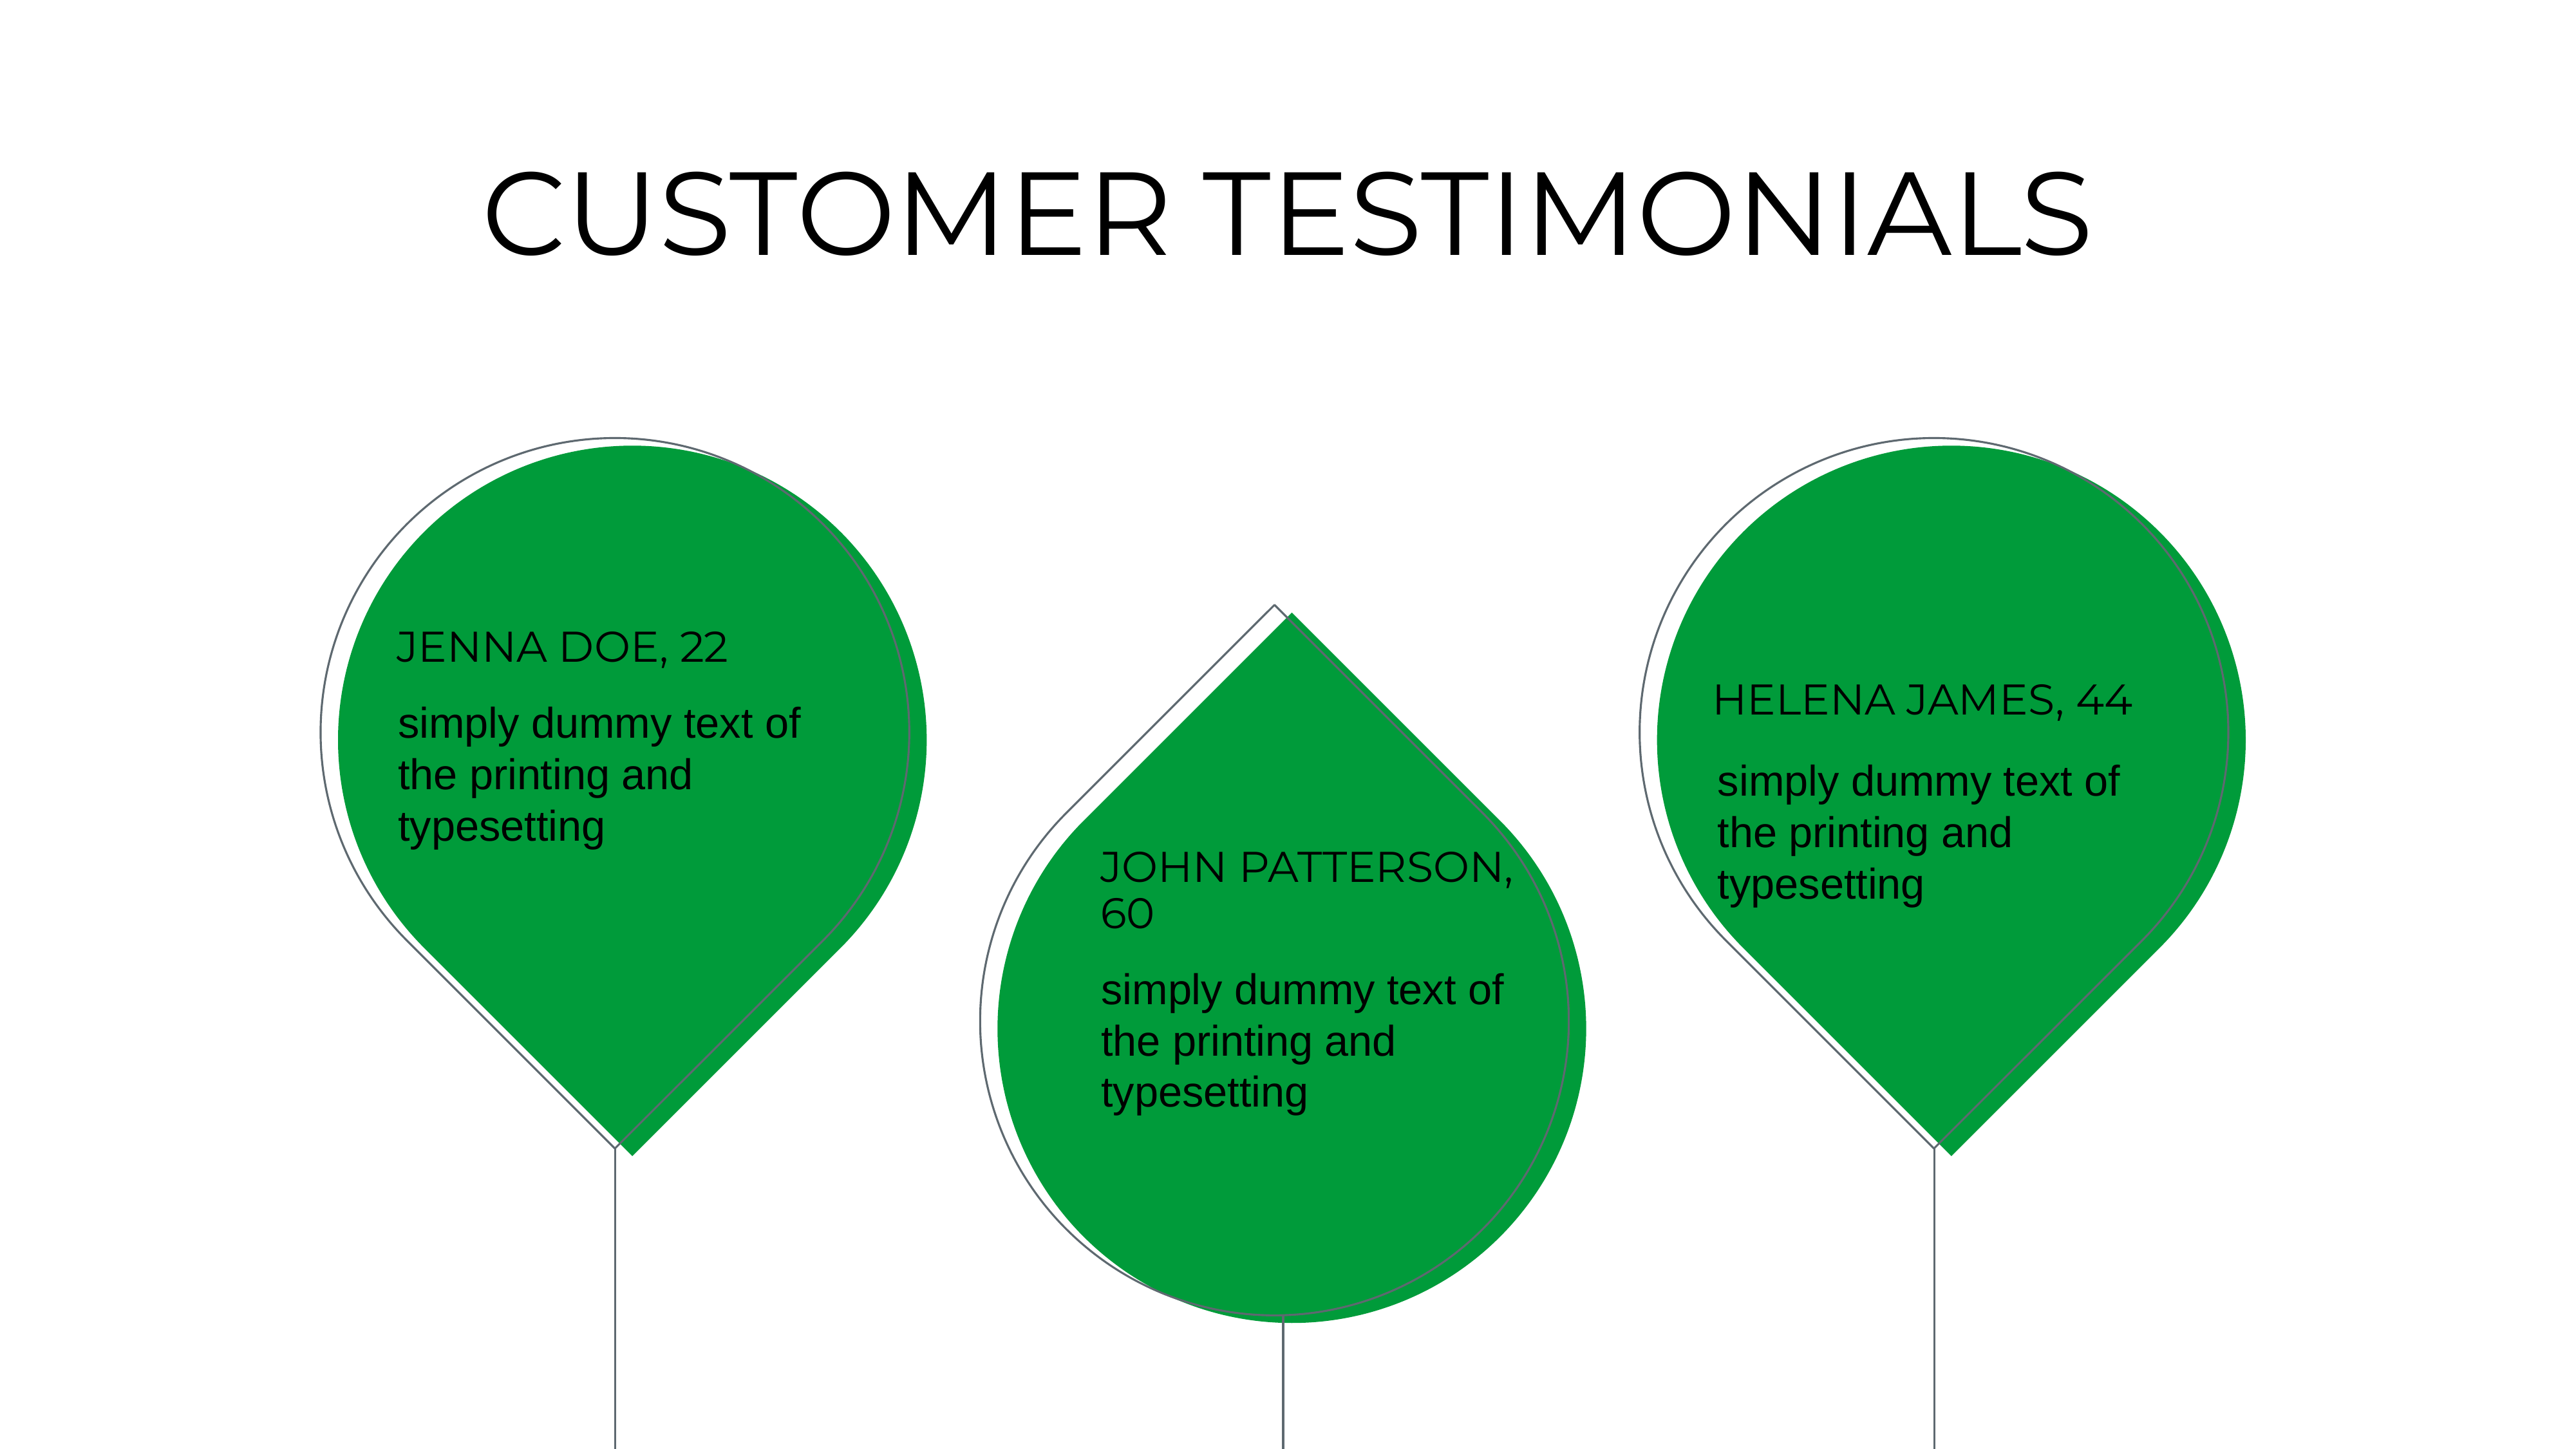

# CUSTOMER TESTIMONIALS

HELENA JAMES, 44
JENNA DOE, 22
simply dummy text of the printing and typesetting

simply dummy text of the printing and typesetting
JOHN PATTERSON, 60
simply dummy text of the printing and typesetting